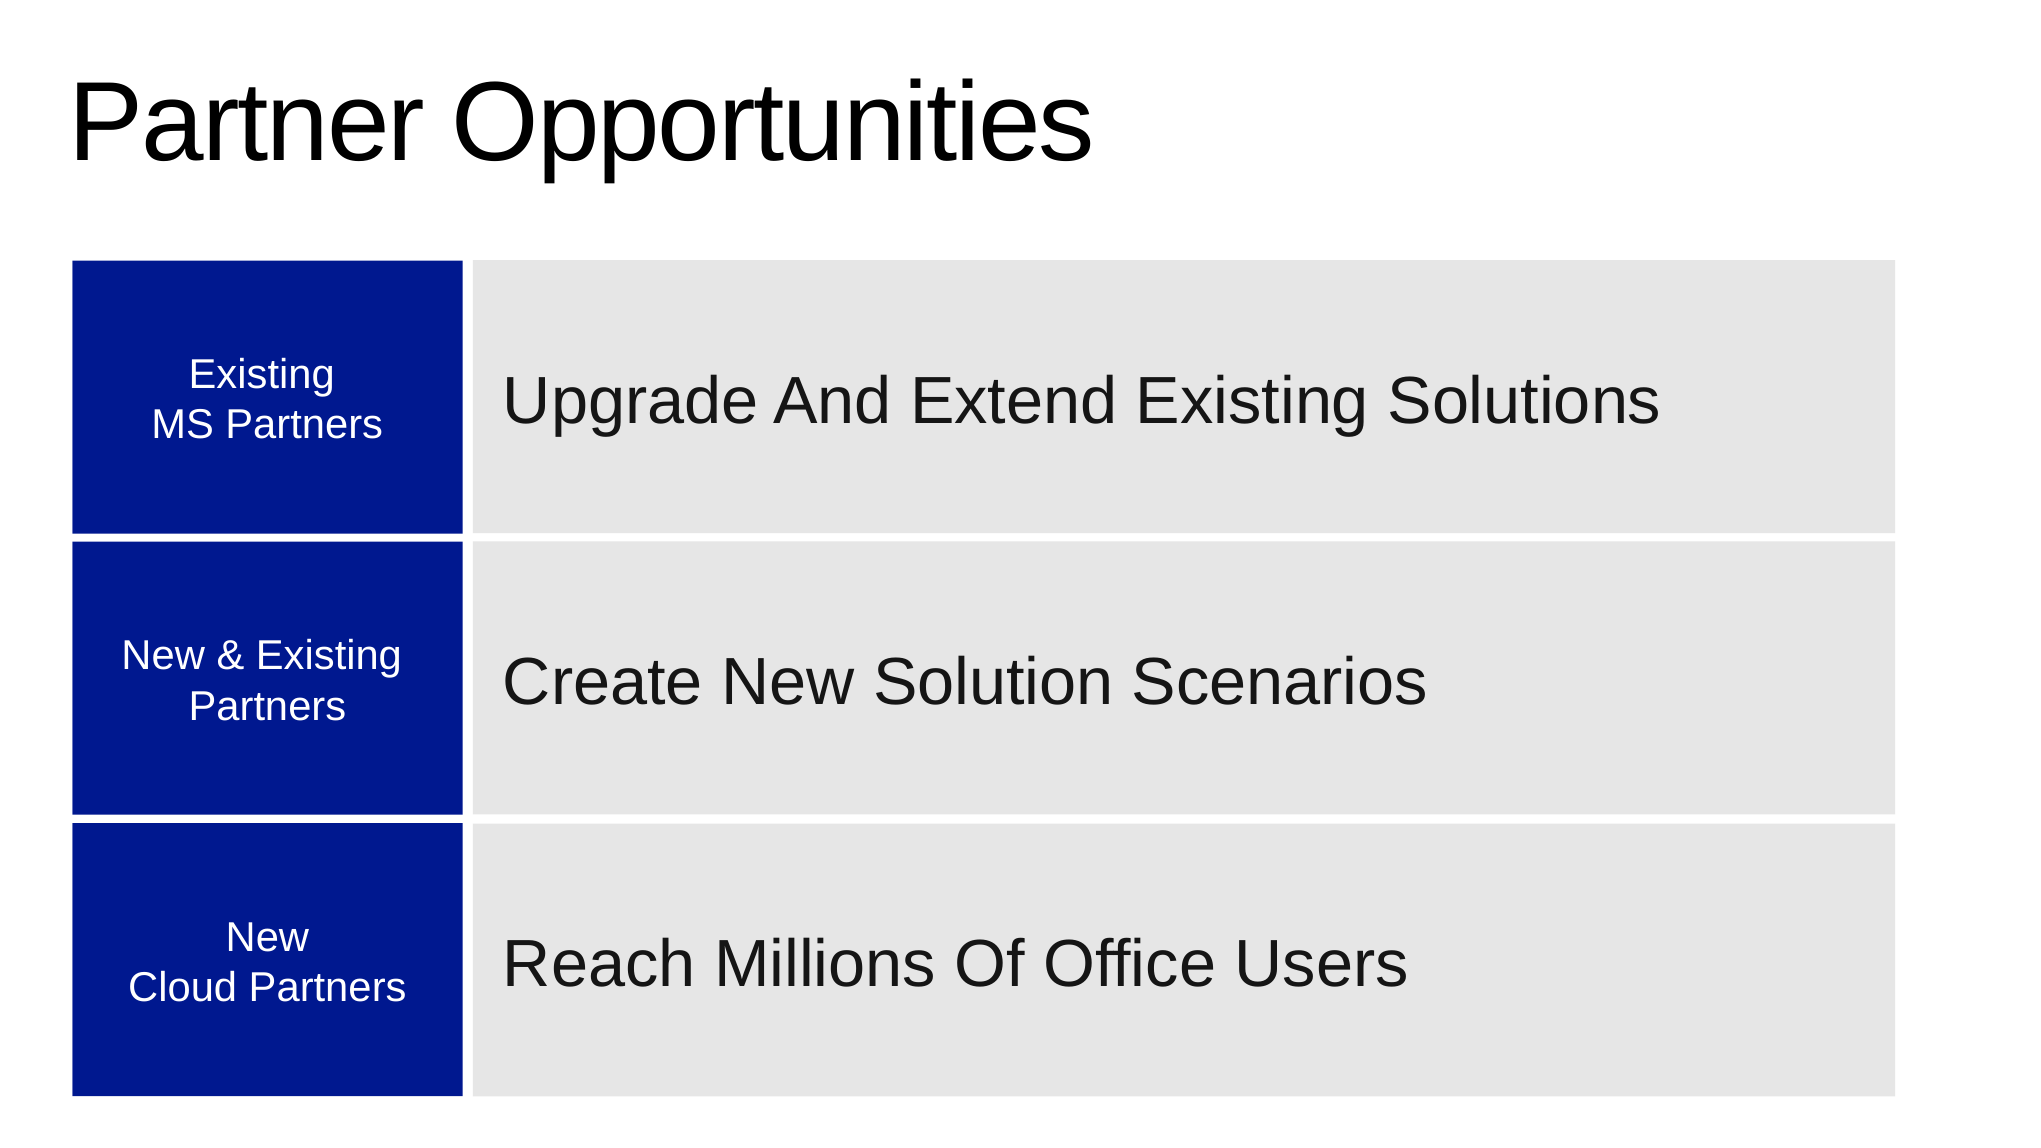

# Partner Opportunities

Upgrade And Extend Existing Solutions
Existing
MS Partners
Create New Solution Scenarios
New & Existing
Partners
New
Cloud Partners
Reach Millions Of Office Users